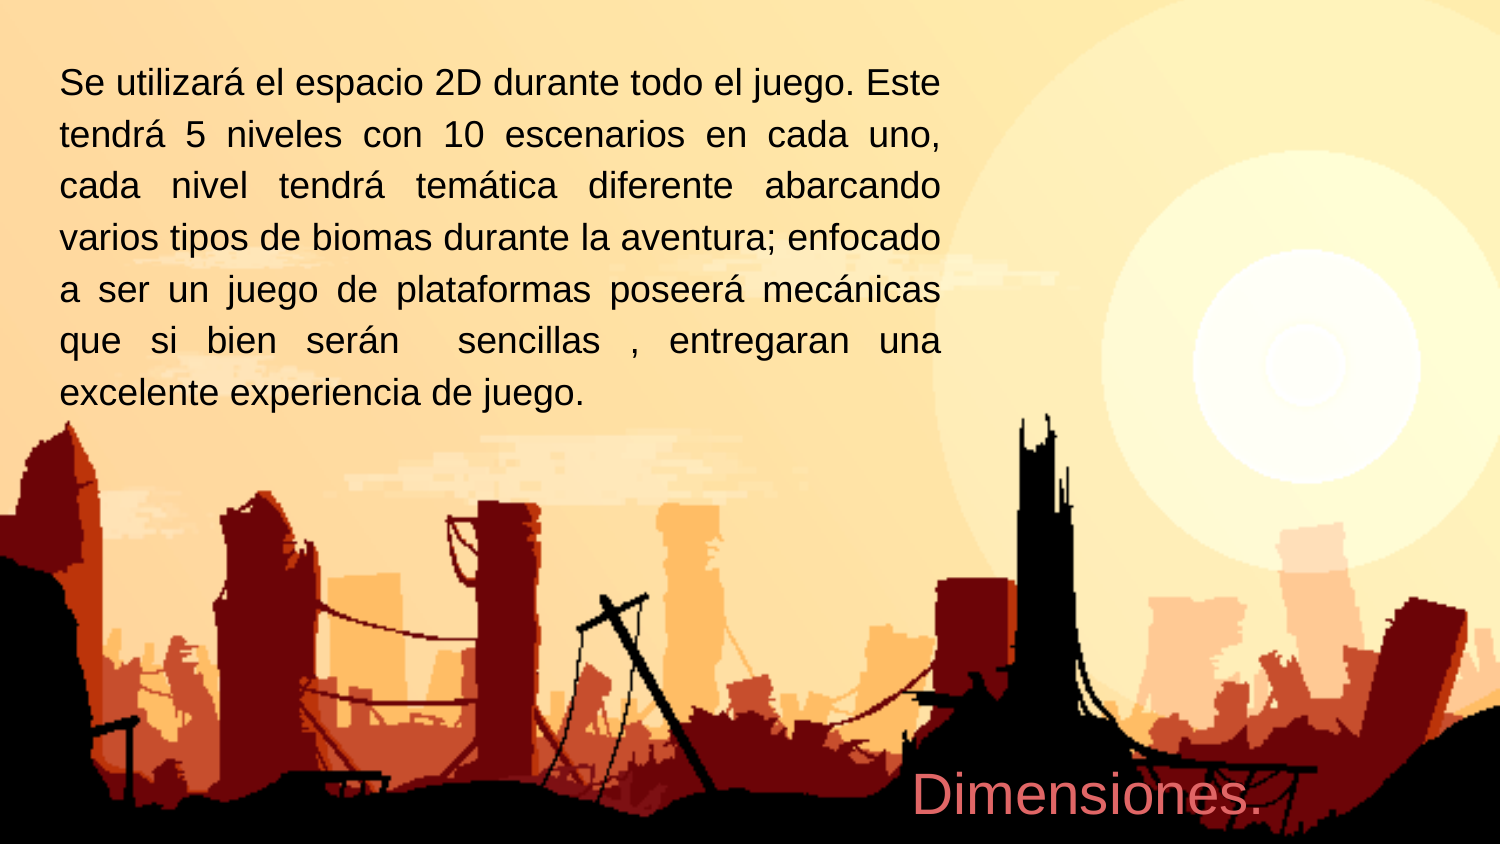

Se utilizará el espacio 2D durante todo el juego. Este tendrá 5 niveles con 10 escenarios en cada uno, cada nivel tendrá temática diferente abarcando varios tipos de biomas durante la aventura; enfocado a ser un juego de plataformas poseerá mecánicas que si bien serán  sencillas , entregaran una excelente experiencia de juego.

# Dimensiones.